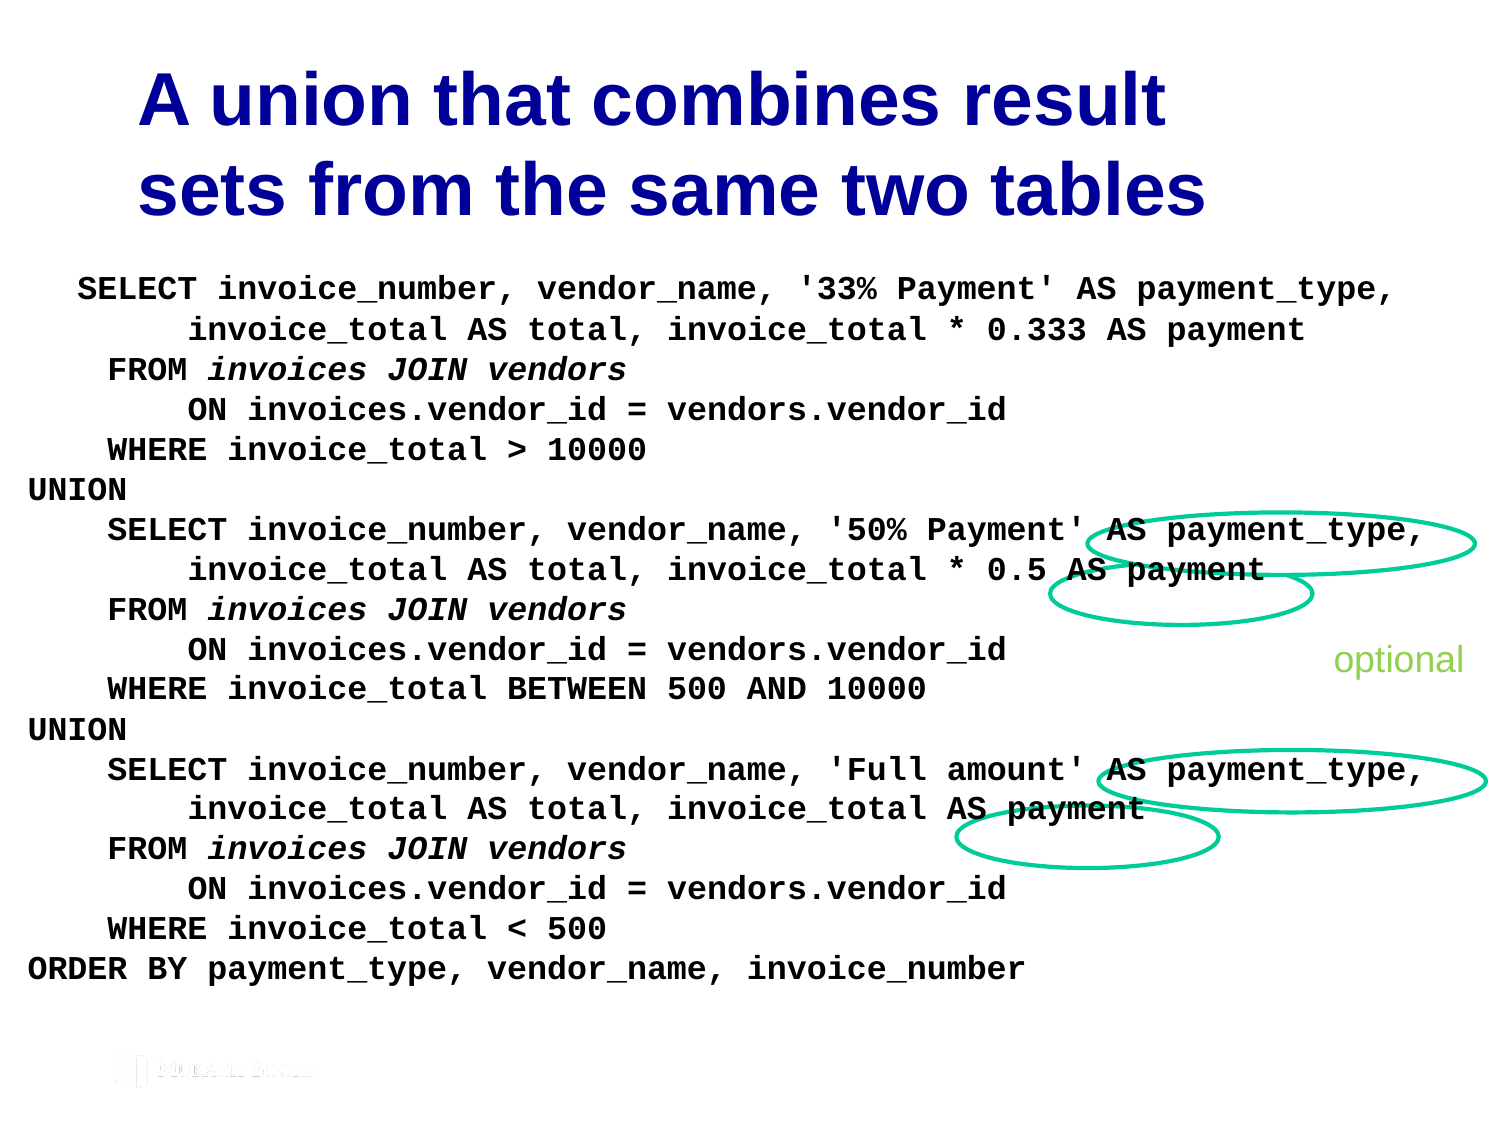

# A union that combines result sets from the same two tables
  SELECT invoice_number, vendor_name, '33% Payment' AS payment_type,
        invoice_total AS total, invoice_total * 0.333 AS payment
    FROM invoices JOIN vendors
        ON invoices.vendor_id = vendors.vendor_id
    WHERE invoice_total > 10000
UNION
    SELECT invoice_number, vendor_name, '50% Payment' AS payment_type,
        invoice_total AS total, invoice_total * 0.5 AS payment
    FROM invoices JOIN vendors
        ON invoices.vendor_id = vendors.vendor_id
    WHERE invoice_total BETWEEN 500 AND 10000
UNION
    SELECT invoice_number, vendor_name, 'Full amount' AS payment_type,
        invoice_total AS total, invoice_total AS payment
    FROM invoices JOIN vendors
        ON invoices.vendor_id = vendors.vendor_id
    WHERE invoice_total < 500
ORDER BY payment_type, vendor_name, invoice_number

optional

© 2019, Mike Murach & Associates, Inc.